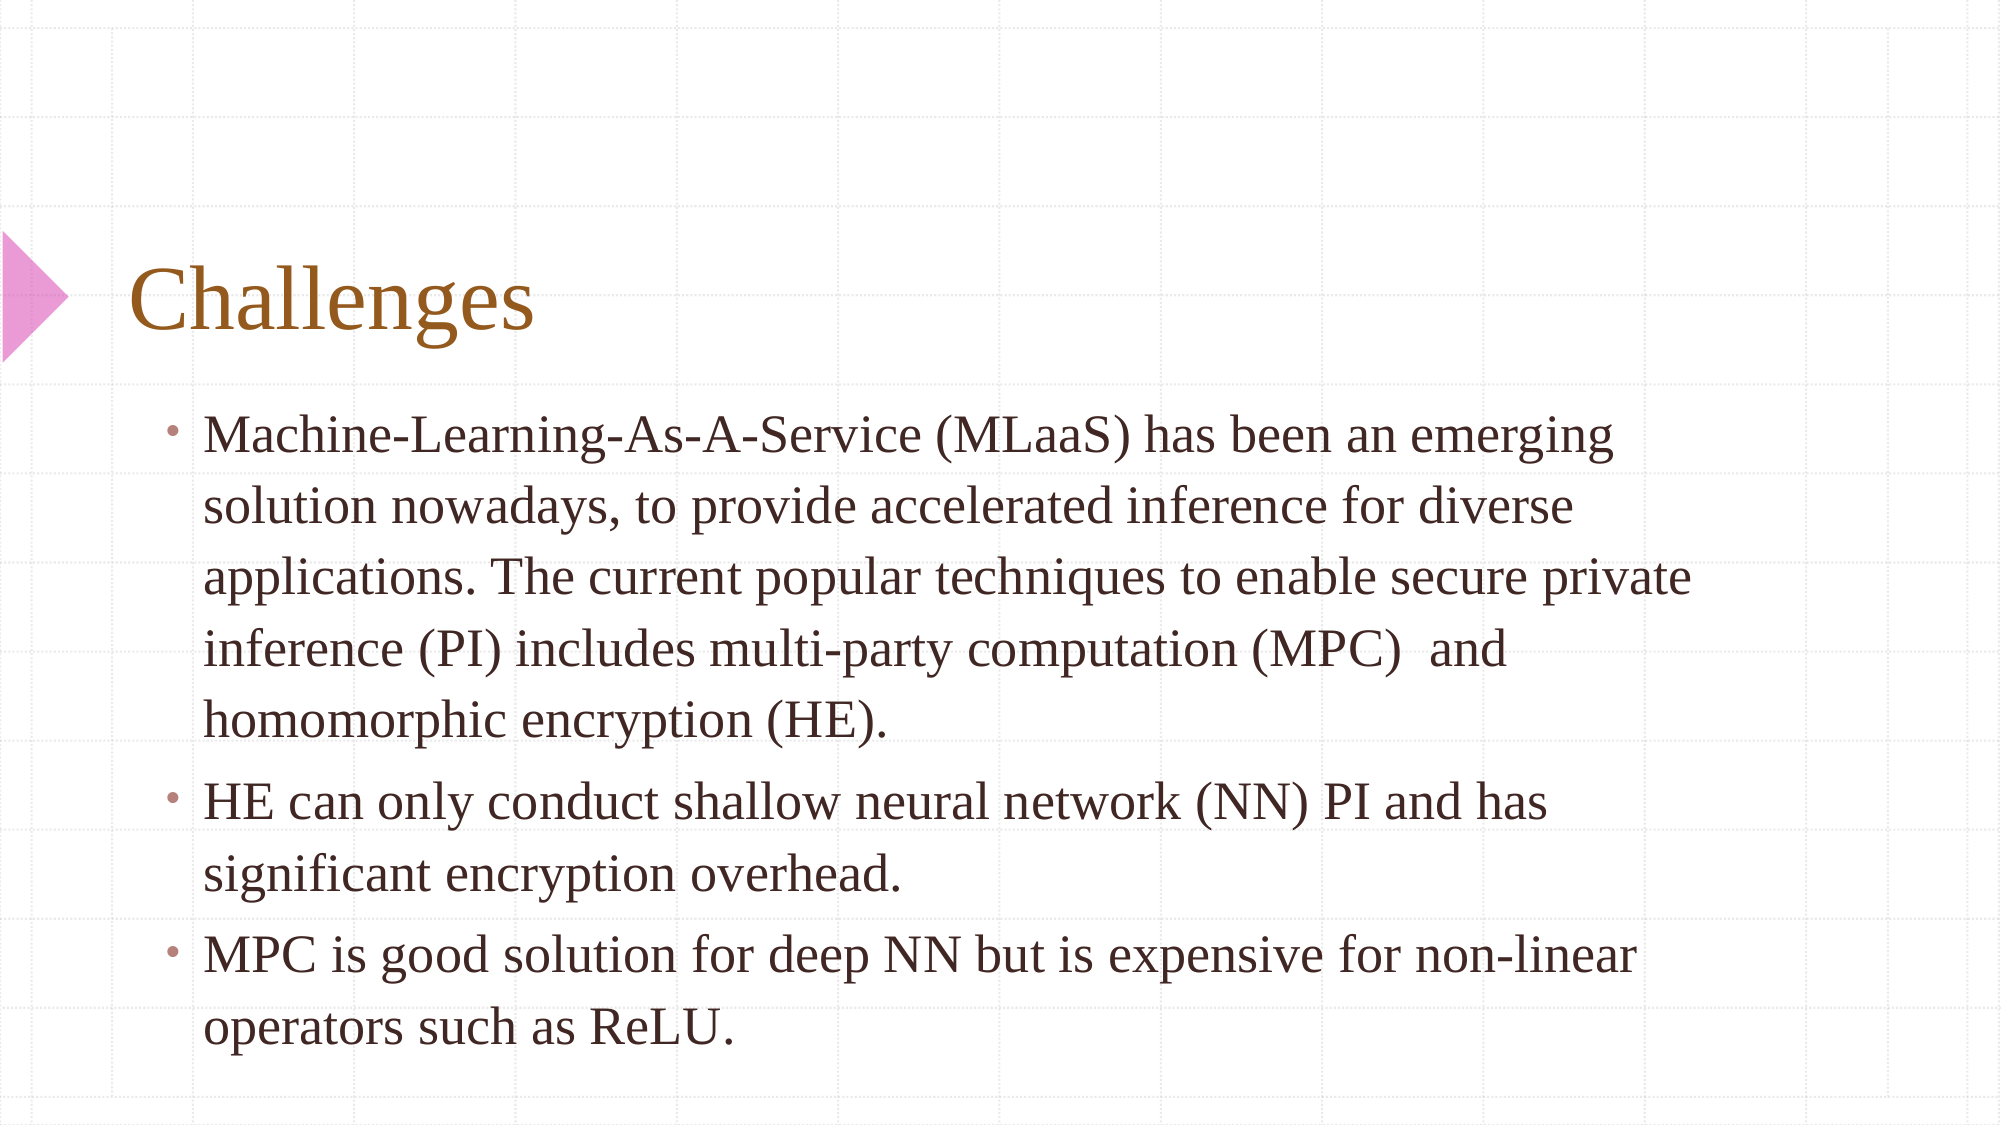

# Challenges
Machine-Learning-As-A-Service (MLaaS) has been an emerging solution nowadays, to provide accelerated inference for diverse applications. The current popular techniques to enable secure private inference (PI) includes multi-party computation (MPC)  and homomorphic encryption (HE).
HE can only conduct shallow neural network (NN) PI and has significant encryption overhead.
MPC is good solution for deep NN but is expensive for non-linear operators such as ReLU.